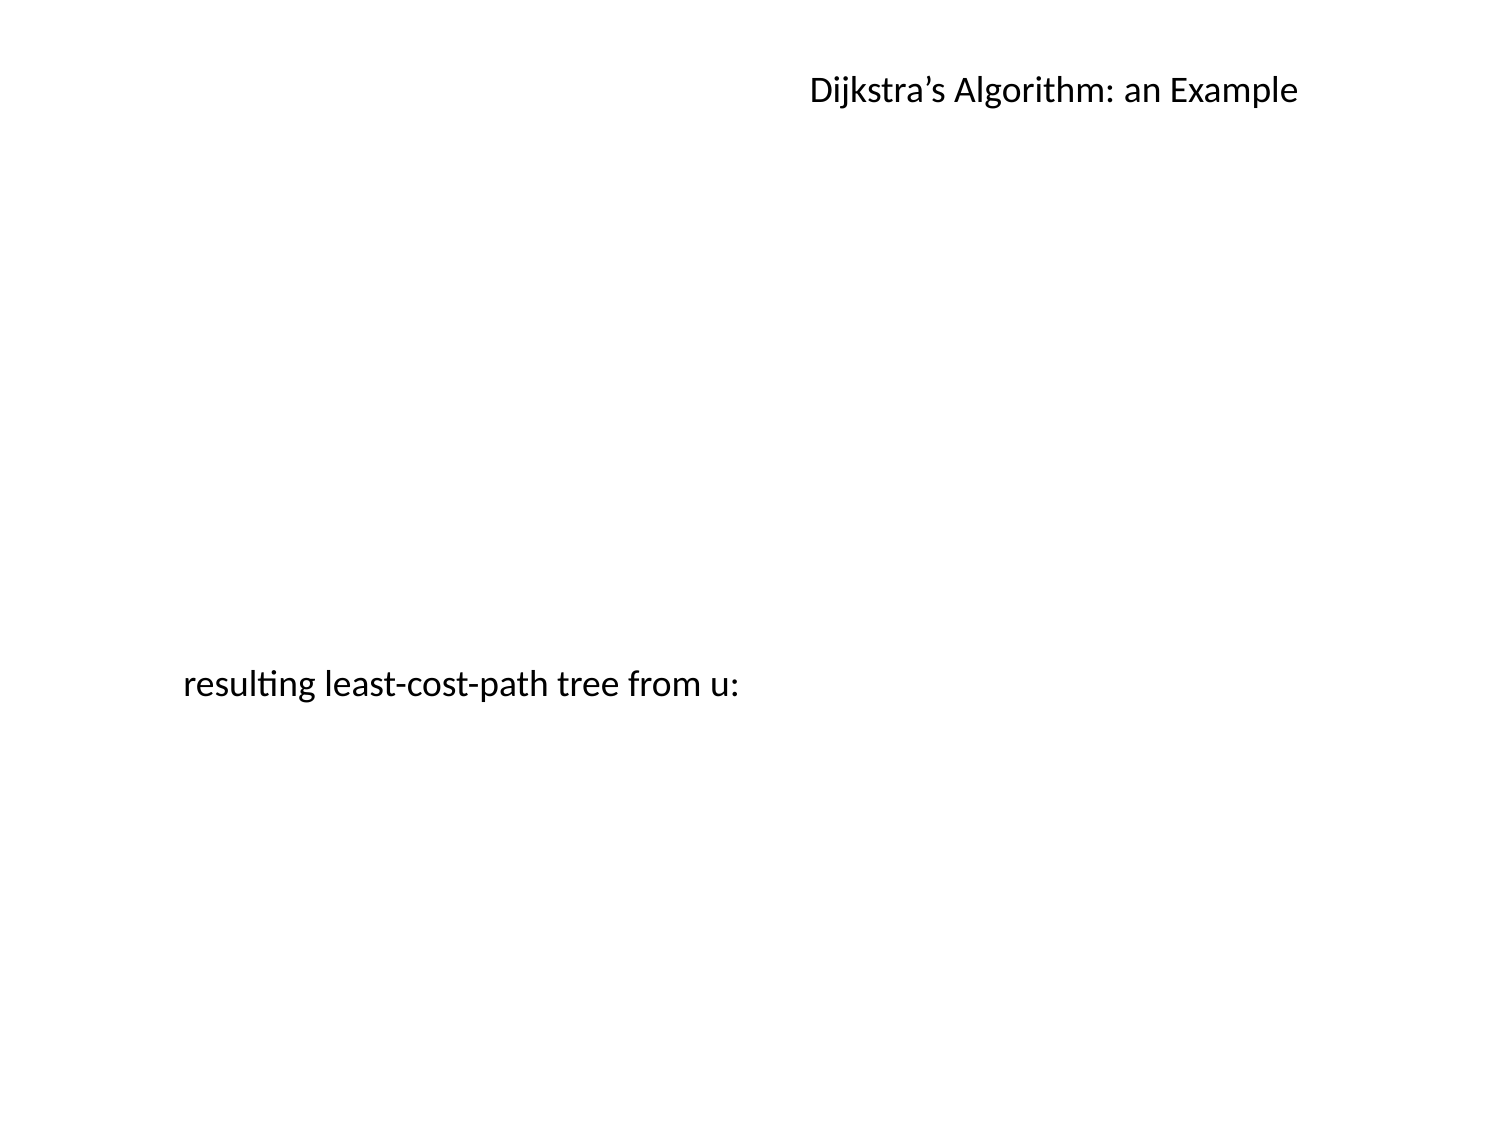

Dijkstra’s Algorithm: an Example
resulting least-cost-path tree from u: